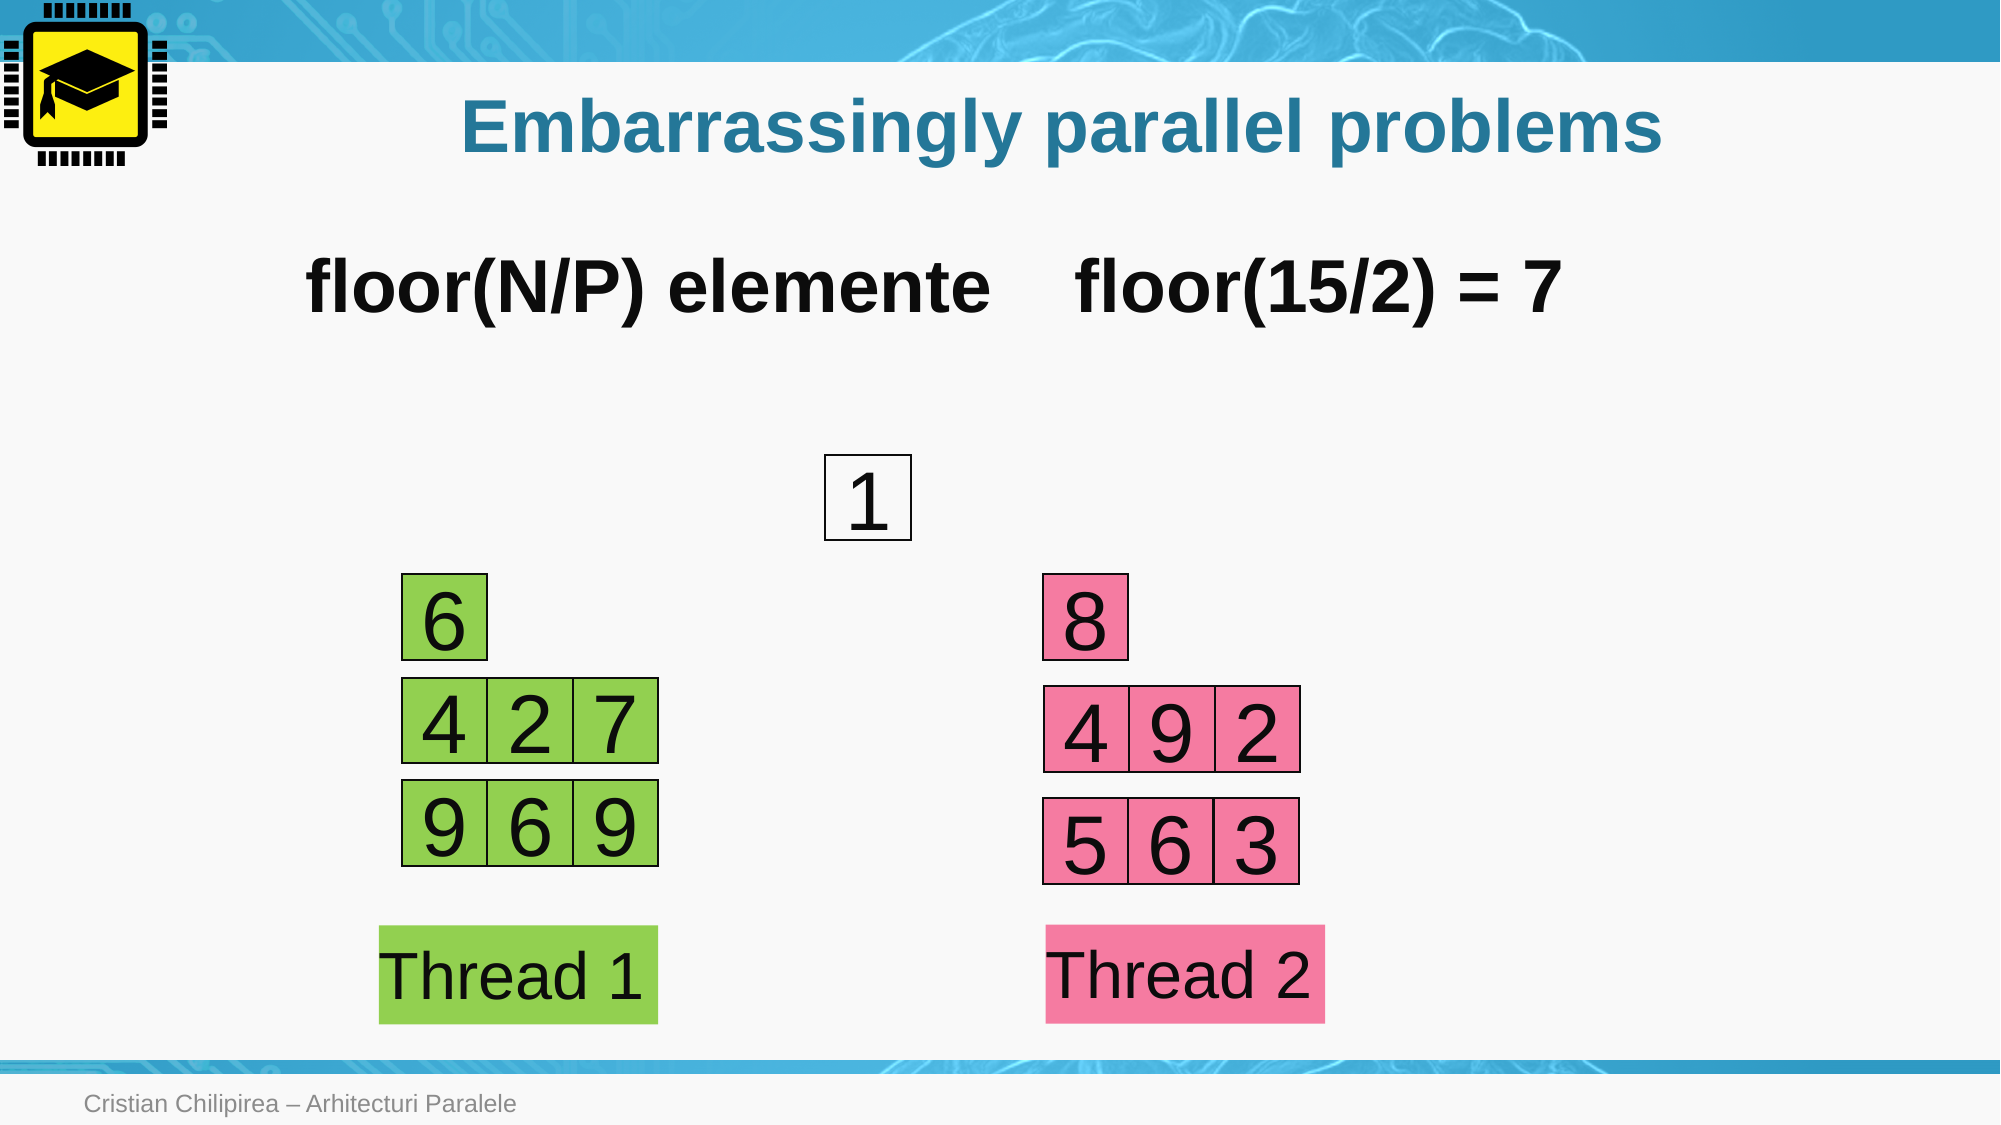

# Embarrassingly parallel problems
floor(N/P) elemente    floor(15/2) = 7
1
6
8
4
2
7
4
2
9
9
6
9
5
3
6
Thread 2
Thread 1
Cristian Chilipirea – Arhitecturi Paralele